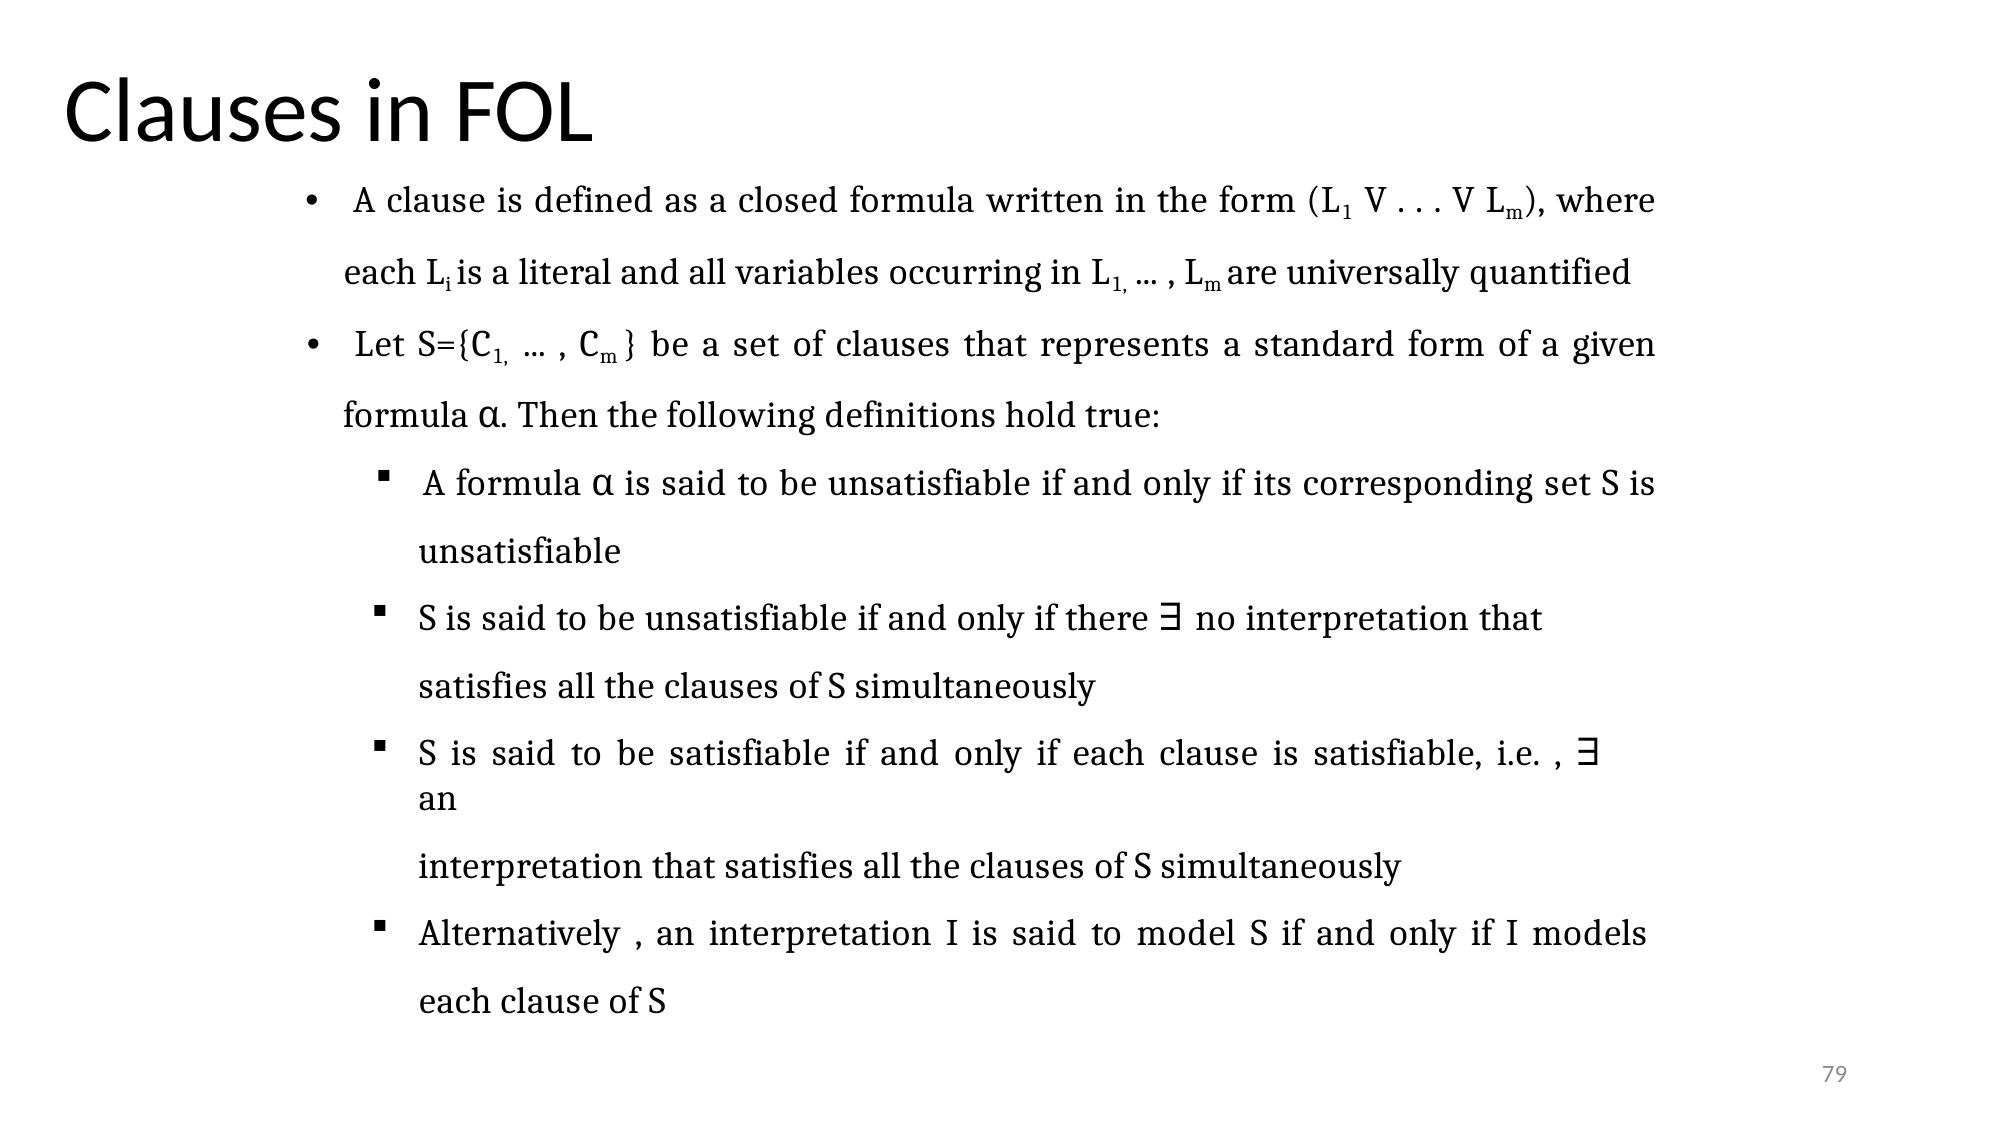

# Clauses in FOL
A clause is defined as a closed formula written in the form (L1 V . . . V Lm), where
each Li is a literal and all variables occurring in L1, ... , Lm are universally quantified
Let S={C1, ... , Cm } be a set of clauses that represents a standard form of a given
formula α. Then the following definitions hold true:
A formula α is said to be unsatisfiable if and only if its corresponding set S is
unsatisfiable
S is said to be unsatisfiable if and only if there ∃ no interpretation that  satisfies all the clauses of S simultaneously
S is said to be satisfiable if and only if each clause is satisfiable, i.e. , ∃ an
interpretation that satisfies all the clauses of S simultaneously
Alternatively , an interpretation I is said to model S if and only if I models
each clause of S
79